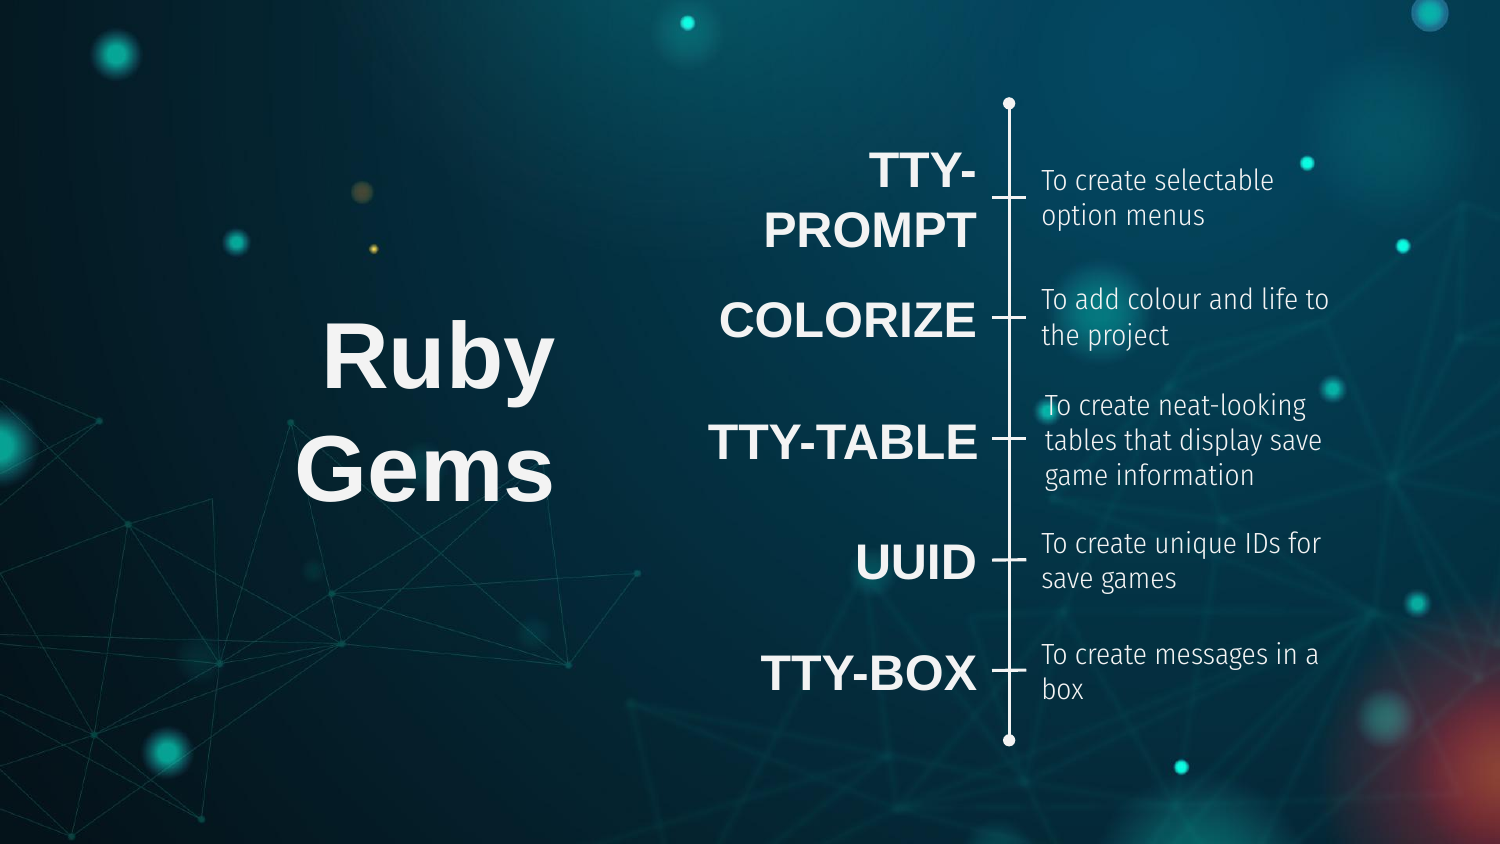

TTY-PROMPT
To create selectable option menus
COLORIZE
To add colour and life to the project
# Ruby Gems
To create neat-looking tables that display save game information
TTY-TABLE
To create unique IDs for save games
UUID
To create messages in a box
TTY-BOX